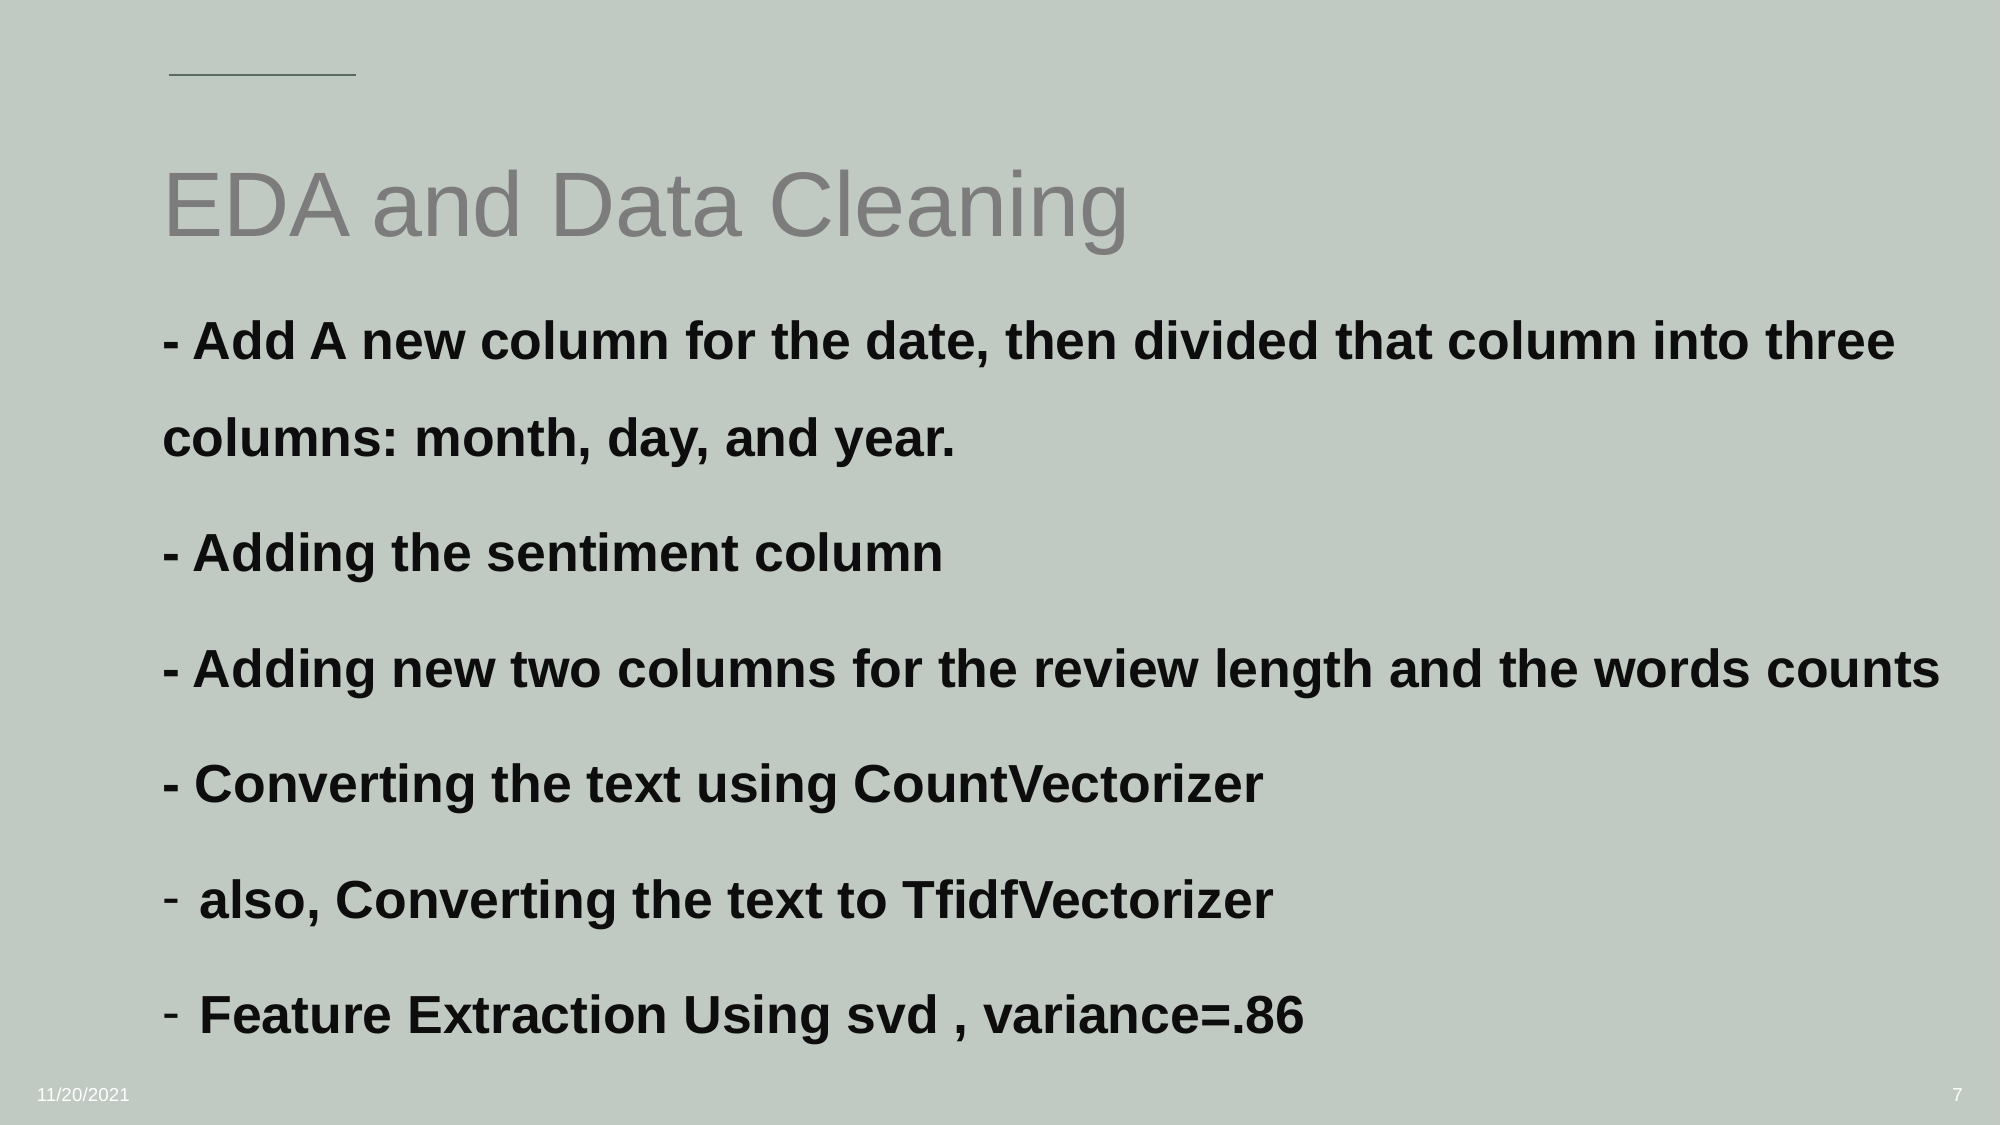

# EDA and Data Cleaning
- Add A new column for the date, then divided that column into three columns: month, day, and year.
- Adding the sentiment column
- Adding new two columns for the review length and the words counts
- Converting the text using CountVectorizer
also, Converting the text to TfidfVectorizer
Feature Extraction Using svd , variance=.86
11/20/2021
7